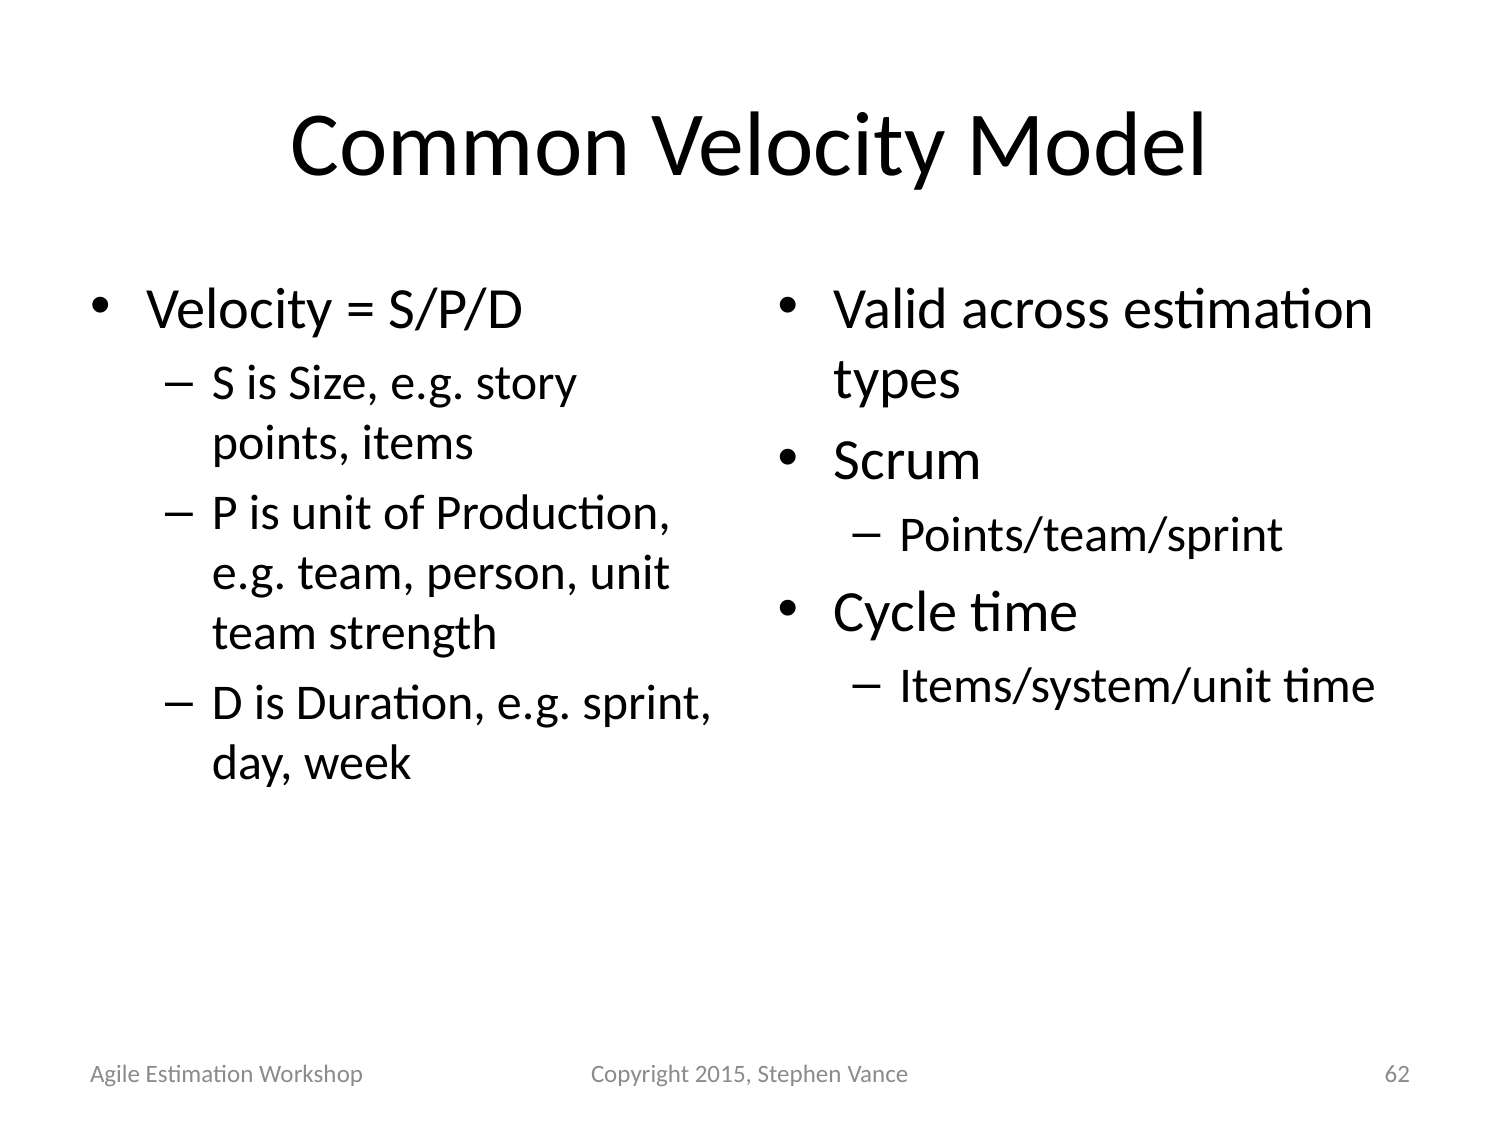

# Common Velocity Model
Velocity = S/P/D
S is Size, e.g. story points, items
P is unit of Production, e.g. team, person, unit team strength
D is Duration, e.g. sprint, day, week
Valid across estimation types
Scrum
Points/team/sprint
Cycle time
Items/system/unit time

Agile Estimation Workshop
Copyright 2015, Stephen Vance
62